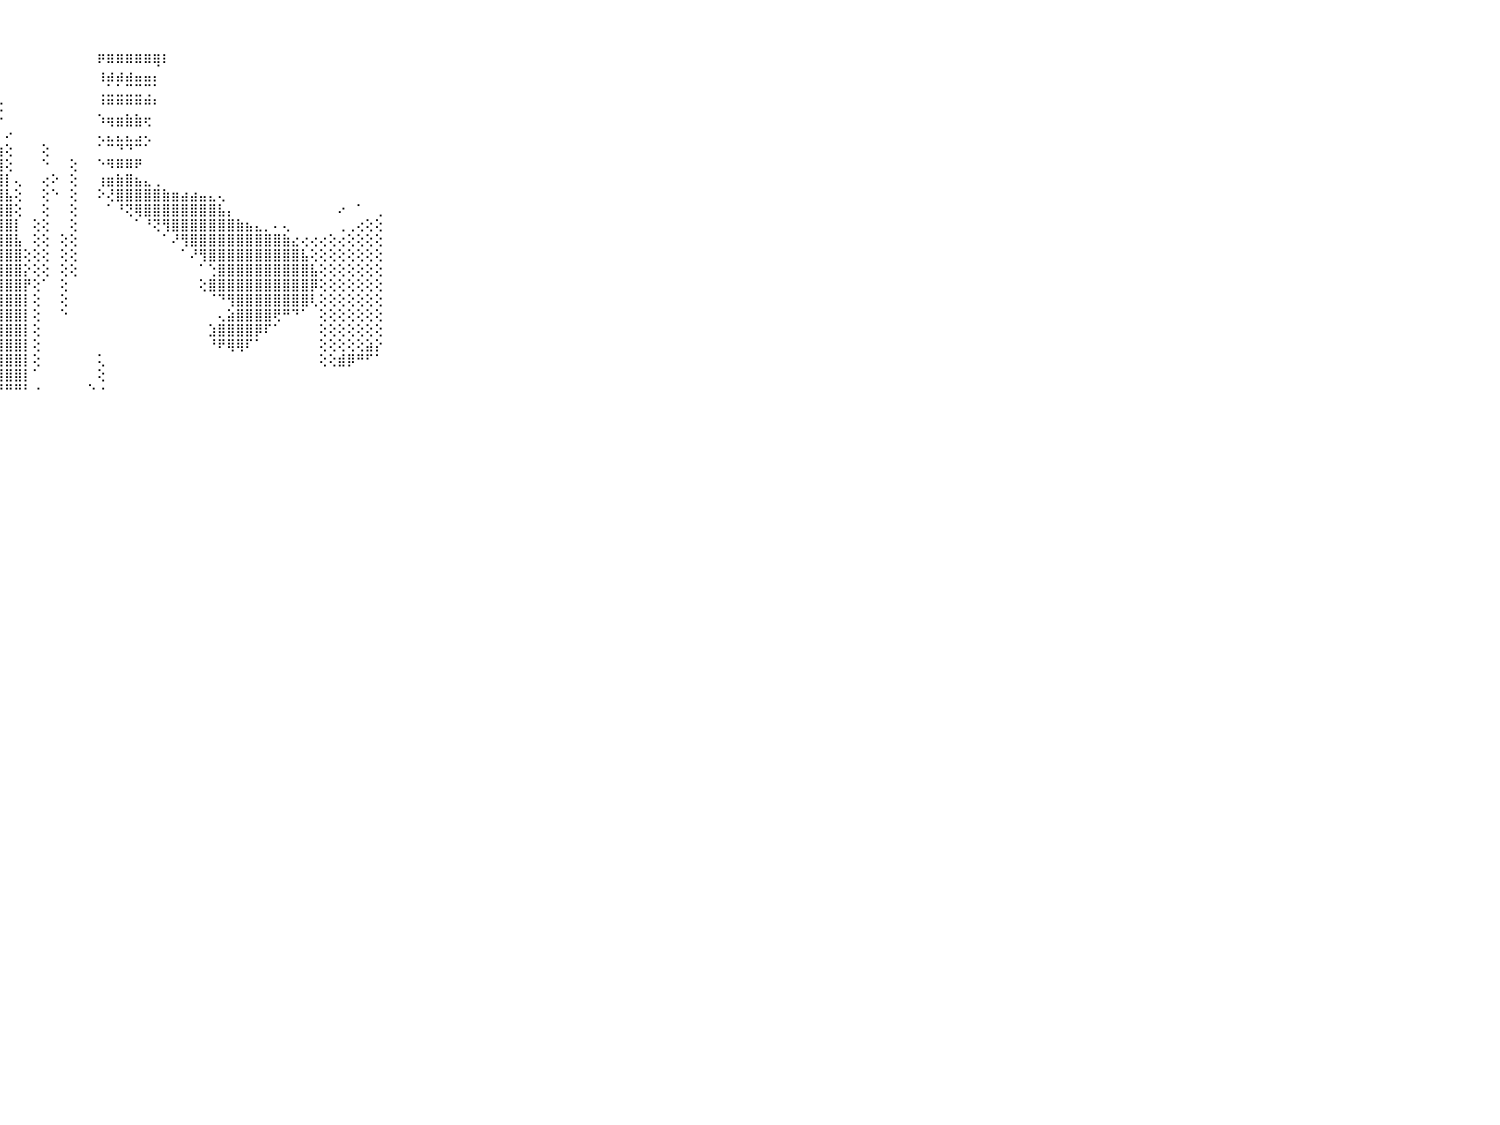

⠀⠀⠀⠀⠀⠀⠀⠀⠀⠀⠀⣿⣿⣿⣿⣿⣿⣿⣿⣿⣿⣿⣿⣿⣿⣿⡕⠀⠀⠀⠀⠀⠀⠀⠀⠀⠀⠀⠟⠿⠿⠿⠿⠿⢿⠇⠀⠀⠀⠀⠀⠀⠀⠀⠀⠀⠀⠀⠀⠀⠀⠀⠀⠀⠀⠀⠀⠀⠀⠀⠀⠀⠀⠀⠀⠀⠀⠀⠀⠀⠀
⠀⠀⠀⠀⠀⠀⠀⠀⠀⠀⠀⣿⣿⣿⣿⣿⣿⣿⣿⣿⣿⣿⣿⣿⣿⣿⡇⠀⠀⠀⠀⠀⠀⠀⠀⠀⠀⠀⢰⣴⣴⣴⣤⣤⡄⠀⠀⠀⠀⠀⠀⠀⠀⠀⠀⠀⠀⠀⠀⠀⠀⠀⠀⠀⠀⠀⠀⠀⠀⠀⠀⠀⠀⠀⠀⠀⠀⠀⠀⠀⠀
⠀⠀⠀⠀⠀⠀⠀⠀⠀⠀⠀⣿⣿⣿⣿⣿⣿⣿⣿⣿⣿⣿⣿⣿⣿⣿⣧⠀⠀⠀⠀⠀⠀⠀⠀⠀⠀⠀⢀⣁⣁⣉⣉⢉⠁⠀⠀⠀⠀⠀⠀⠀⠀⠀⠀⠀⠀⠀⠀⠀⠀⠀⠀⠀⠀⠀⠀⠀⠀⠀⠀⠀⠀⠀⠀⠀⠀⠀⠀⠀⠀
⠀⠀⠀⠀⠀⠀⠀⠀⠀⠀⠀⣿⣿⣿⣿⣿⣿⣿⣿⣿⣿⣿⣿⣿⣿⣿⣿⢕⠀⠀⠀⠀⠀⠀⠀⠀⠀⠀⠘⠛⠛⠛⠛⠛⠃⠀⠀⠀⠀⠀⠀⠀⠀⠀⠀⠀⠀⠀⠀⠀⠀⠀⠀⠀⠀⠀⠀⠀⠀⠀⠀⠀⠀⠀⠀⠀⠀⠀⠀⠀⠀
⠀⠀⠀⠀⠀⠀⠀⠀⠀⠀⠀⣿⣿⣿⣿⣿⣿⣿⣿⣿⣿⣿⣿⣿⣿⣿⣿⡕⠀⠀⠀⠀⠀⠀⠀⠀⠀⠀⠱⢶⣶⣷⣷⢖⠀⠀⠀⠀⠀⠀⠀⠀⠀⠀⠀⠀⠀⠀⠀⠀⠀⠀⠀⠀⠀⠀⠀⠀⠀⠀⠀⠀⠀⠀⠀⠀⠀⠀⠀⠀⠀
⠀⠀⠀⠀⠀⠀⠀⠀⠀⠀⠀⣿⣿⣿⣿⣿⣿⣿⣿⣿⣿⣿⣿⣿⣿⣿⣿⡇⠔⠀⠀⠀⠀⠀⠀⠀⠀⠀⢄⣄⣄⣄⣠⢄⠀⠀⠀⠀⠀⠀⠀⠀⠀⠀⠀⠀⠀⠀⠀⠀⠀⠀⠀⠀⠀⠀⠀⠀⠀⠀⠀⠀⠀⠀⠀⠀⠀⠀⠀⠀⠀
⠀⠀⠀⠀⠀⠀⠀⠀⠀⠀⠀⣿⣿⣿⣿⣿⣿⣿⣿⣿⣿⣿⣿⣿⣿⣿⣿⣷⢕⠀⠀⠀⢕⠀⠀⠀⠀⠀⠁⠉⠙⠙⠉⠁⠀⠀⠀⠀⠀⠀⠀⠀⠀⠀⠀⠀⠀⠀⠀⠀⠀⠀⠀⠀⠀⠀⠀⠀⠀⠀⠀⠀⠀⠀⠀⠀⠀⠀⠀⠀⠀
⠀⠀⠀⠀⠀⠀⠀⠀⠀⠀⠀⣿⣿⣿⣿⣿⣿⣿⣿⣿⣿⣿⣿⣿⣿⣿⣿⣿⢕⠀⠀⠀⠑⠀⠀⢕⠀⠀⠑⠻⠿⠿⠟⠀⠀⠀⠀⠀⠀⠀⠀⠀⠀⠀⠀⠀⠀⠀⠀⠀⠀⠀⠀⠀⠀⠀⠀⠀⠀⠀⠀⠀⠀⠀⠀⠀⠀⠀⠀⠀⠀
⠀⠀⠀⠀⠀⠀⠀⠀⠀⠀⠀⣿⣿⣿⣿⣿⣿⣿⣿⣿⣿⣿⣿⣿⣿⣿⣿⣿⡇⢄⠀⠀⢔⠕⠀⢕⠀⠀⢰⣶⣷⣿⣦⣄⢀⠀⠀⠀⠀⠀⠀⠀⠀⠀⠀⠀⠀⠀⠀⠀⠀⠀⠀⠀⠀⠀⠀⠀⠀⠀⠀⠀⠀⠀⠀⠀⠀⠀⠀⠀⠀
⠀⠀⠀⠀⠀⠀⠀⠀⠀⠀⠀⣿⣿⣿⣿⣿⣿⣿⣿⣿⣿⣿⣿⣿⣿⣿⣿⣿⣧⢕⠀⠀⢕⠑⠀⢕⠀⠀⠕⢜⣿⣿⣿⣿⣿⣷⣶⣴⣴⣤⣄⢄⠀⠀⠀⠀⠀⠀⠀⠀⠀⠀⠀⠀⠀⠀⠀⠀⠀⠀⠀⠀⠀⠀⠀⠀⠀⠀⠀⠀⠀
⠀⠀⠀⠀⠀⠀⠀⠀⠀⠀⠀⣿⣿⣿⣿⣿⣿⣿⣿⣿⣿⣿⣿⣿⣿⣿⣿⣿⣿⢕⠀⠀⢕⠀⠀⢕⠀⠀⠀⠁⠘⢝⢿⣿⣿⣿⣿⣿⣿⣿⣿⣧⡄⠀⠀⠀⠀⠀⠀⠀⠀⠀⠀⠀⠔⠀⠁⠀⢀⠀⠀⠀⠀⠀⠀⠀⠀⠀⠀⠀⠀
⠀⠀⠀⠀⠀⠀⠀⠀⠀⠀⠀⣿⣿⣿⣿⣿⣿⣿⣿⣿⣿⣿⣿⣿⣿⣿⣿⣿⣿⡇⠀⢕⢕⠀⠀⢕⠀⠀⠀⠀⠀⠀⠁⠘⢝⢻⣿⣿⣿⣿⣿⣿⣿⣷⣦⣄⡀⠄⢄⠀⠀⠀⠀⠀⢀⢀⢔⢕⢕⠀⠀⠀⠀⠀⠀⠀⠀⠀⠀⠀⠀
⠀⠀⠀⠀⠀⠀⠀⠀⠀⠀⠀⣿⣿⣿⣿⣿⣿⣿⣿⣿⣿⣿⣿⣿⣿⣿⣿⣿⣿⣧⠀⢕⢕⠀⢕⢕⠀⠀⠀⠀⠀⠀⠀⠀⠀⠁⠜⢻⣿⣿⣿⣿⣿⣿⣿⣿⣿⣿⣷⣔⢔⢔⢔⢕⢔⢕⢕⢕⢕⠀⠀⠀⠀⠀⠀⠀⠀⠀⠀⠀⠀
⠀⠀⠀⠀⠀⠀⠀⠀⠀⠀⠀⣿⣿⣿⣿⣿⣿⣿⣿⣿⣿⣿⣿⣿⣿⣿⣿⣿⣿⣿⢕⢕⢕⠀⢕⢕⠀⠀⠀⠀⠀⠀⠀⠀⠀⠀⠀⠁⠜⢻⣿⣿⣿⣿⣿⣿⣿⣿⣿⣿⣧⢕⢕⢕⢕⢕⢕⢕⢕⠀⠀⠀⠀⠀⠀⠀⠀⠀⠀⠀⠀
⠀⠀⠀⠀⠀⠀⠀⠀⠀⠀⠀⣿⣿⣿⣿⣿⣿⣿⣿⣿⣿⣿⣿⣿⣿⣿⣿⣿⣿⣿⡕⢕⢕⠀⢕⢕⠀⠀⠀⠀⠀⠀⠀⠀⠀⠀⠀⠀⠀⠁⢑⣿⣿⣿⣿⣿⣿⣿⣿⣿⣿⣧⢕⢕⢕⢕⢕⢕⢕⠀⠀⠀⠀⠀⠀⠀⠀⠀⠀⠀⠀
⠀⠀⠀⠀⠀⠀⠀⠀⠀⠀⠀⣿⣿⣿⣿⣿⣿⣿⣿⣿⣿⣿⣿⣿⣿⣿⣿⣿⣿⣿⡟⢕⠁⠀⢕⠀⠀⠀⠀⠀⠀⠀⠀⠀⠀⠀⠀⠀⠀⢕⣿⣿⣿⣿⣿⣿⣿⣿⣿⣿⣿⡿⢕⢕⢕⢕⢕⢕⢕⠀⠀⠀⠀⠀⠀⠀⠀⠀⠀⠀⠀
⠀⠀⠀⠀⠀⠀⠀⠀⠀⠀⠀⣿⣿⣿⣿⣿⣿⣿⣿⣿⣿⣿⣿⣿⣿⣿⣿⣿⣿⣿⡇⢕⠀⠀⢕⠀⠀⠀⠀⠀⠀⠀⠀⠀⠀⠀⠀⠀⠀⠀⠈⠙⢻⣿⣿⣿⣿⣿⣿⣿⣿⢇⢕⢕⢕⢕⢕⢕⢕⠀⠀⠀⠀⠀⠀⠀⠀⠀⠀⠀⠀
⠀⠀⠀⠀⠀⠀⠀⠀⠀⠀⠀⣿⣿⣿⣿⣿⣿⣿⣿⣿⣿⣿⣿⣿⣿⣿⣿⣿⣿⣿⡇⢕⠀⠀⠑⠀⠀⠀⠀⠀⠀⠀⠀⠀⠀⠀⠀⠀⠀⠀⠀⢄⣵⣿⣿⣿⣿⢟⠛⠙⠁⠀⢕⢕⢕⢕⢕⢕⢕⠀⠀⠀⠀⠀⠀⠀⠀⠀⠀⠀⠀
⠀⠀⠀⠀⠀⠀⠀⠀⠀⠀⠀⣿⣿⣿⣿⣿⣿⣿⣿⣿⣿⣿⣿⣿⣿⣿⣿⣿⣿⣿⡇⢕⠀⠀⠀⠀⠀⠀⠀⠀⠀⠀⠀⠀⠀⠀⠀⠀⠀⠀⣱⣿⣿⣿⣿⡿⠏⠁⠀⠀⠀⠀⢕⢕⢕⢕⢕⢕⢕⠀⠀⠀⠀⠀⠀⠀⠀⠀⠀⠀⠀
⠀⠀⠀⠀⠀⠀⠀⠀⠀⠀⠀⣿⣿⣿⣿⣿⣿⣿⣿⣿⣿⣿⣿⣿⣿⣿⣿⣿⣿⣿⡇⢕⠀⠀⠀⠀⠀⠀⠀⠀⠀⠀⠀⠀⠀⠀⠀⠀⠀⠀⠘⠟⢿⢿⠏⠁⠀⠀⠀⠀⠀⠀⢕⢕⢕⢕⢕⣵⡕⠀⠀⠀⠀⠀⠀⠀⠀⠀⠀⠀⠀
⠀⠀⠀⠀⠀⠀⠀⠀⠀⠀⠀⣿⣿⣿⣿⣿⣿⣿⣿⣿⣿⣿⣿⣿⣿⣿⣿⣿⣿⣿⡇⢕⠀⠀⠀⠀⠀⠀⢅⠀⠀⠀⠀⠀⠀⠀⠀⠀⠀⠀⠀⠀⠀⠀⠀⠀⠀⠀⠀⠀⠀⠀⢕⢕⣾⡿⠛⠋⠁⠀⠀⠀⠀⠀⠀⠀⠀⠀⠀⠀⠀
⠀⠀⠀⠀⠀⠀⠀⠀⠀⠀⠀⣿⣿⣿⣿⣿⣿⣿⣿⣿⣿⣿⣿⣿⣿⣿⣿⣿⣿⣿⡇⠁⠀⠀⠀⠀⠀⠀⢕⠀⠀⠀⠀⠀⠀⠀⠀⠀⠀⠀⠀⠀⠀⠀⠀⠀⠀⠀⠀⠀⠀⠀⠀⠀⠀⠀⠀⠀⠀⠀⠀⠀⠀⠀⠀⠀⠀⠀⠀⠀⠀
⠀⠀⠀⠀⠀⠀⠀⠀⠀⠀⠀⠛⠛⠛⠛⠛⠛⠛⠛⠛⠛⠛⠛⠛⠛⠛⠛⠛⠛⠛⠃⠐⠀⠀⠀⠀⠀⠑⠐⠀⠀⠀⠀⠀⠀⠀⠀⠀⠀⠀⠀⠀⠀⠀⠀⠀⠀⠀⠀⠀⠀⠀⠀⠀⠀⠀⠀⠀⠀⠀⠀⠀⠀⠀⠀⠀⠀⠀⠀⠀⠀